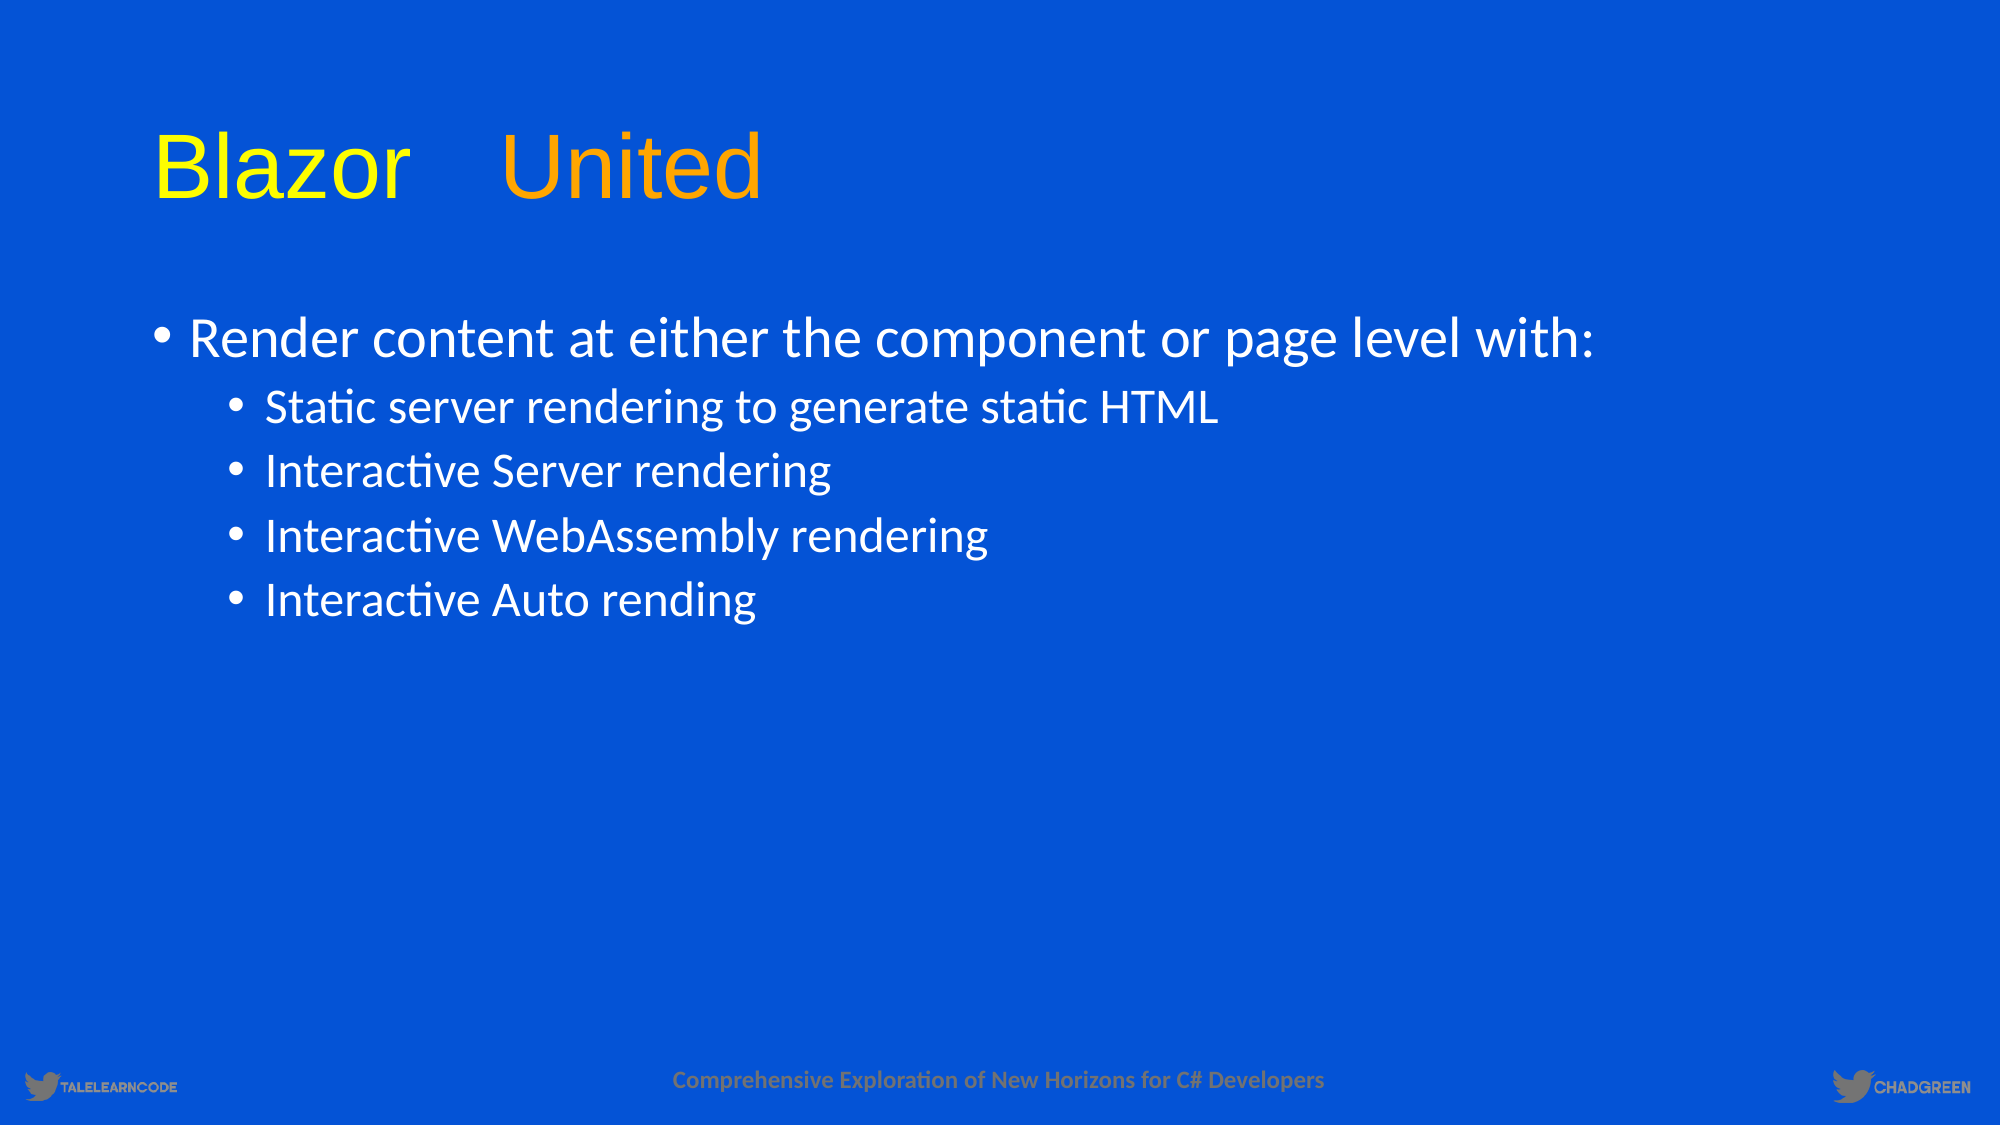

# Blazor
United
Render content at either the component or page level with:
Static server rendering to generate static HTML
Interactive Server rendering
Interactive WebAssembly rendering
Interactive Auto rending